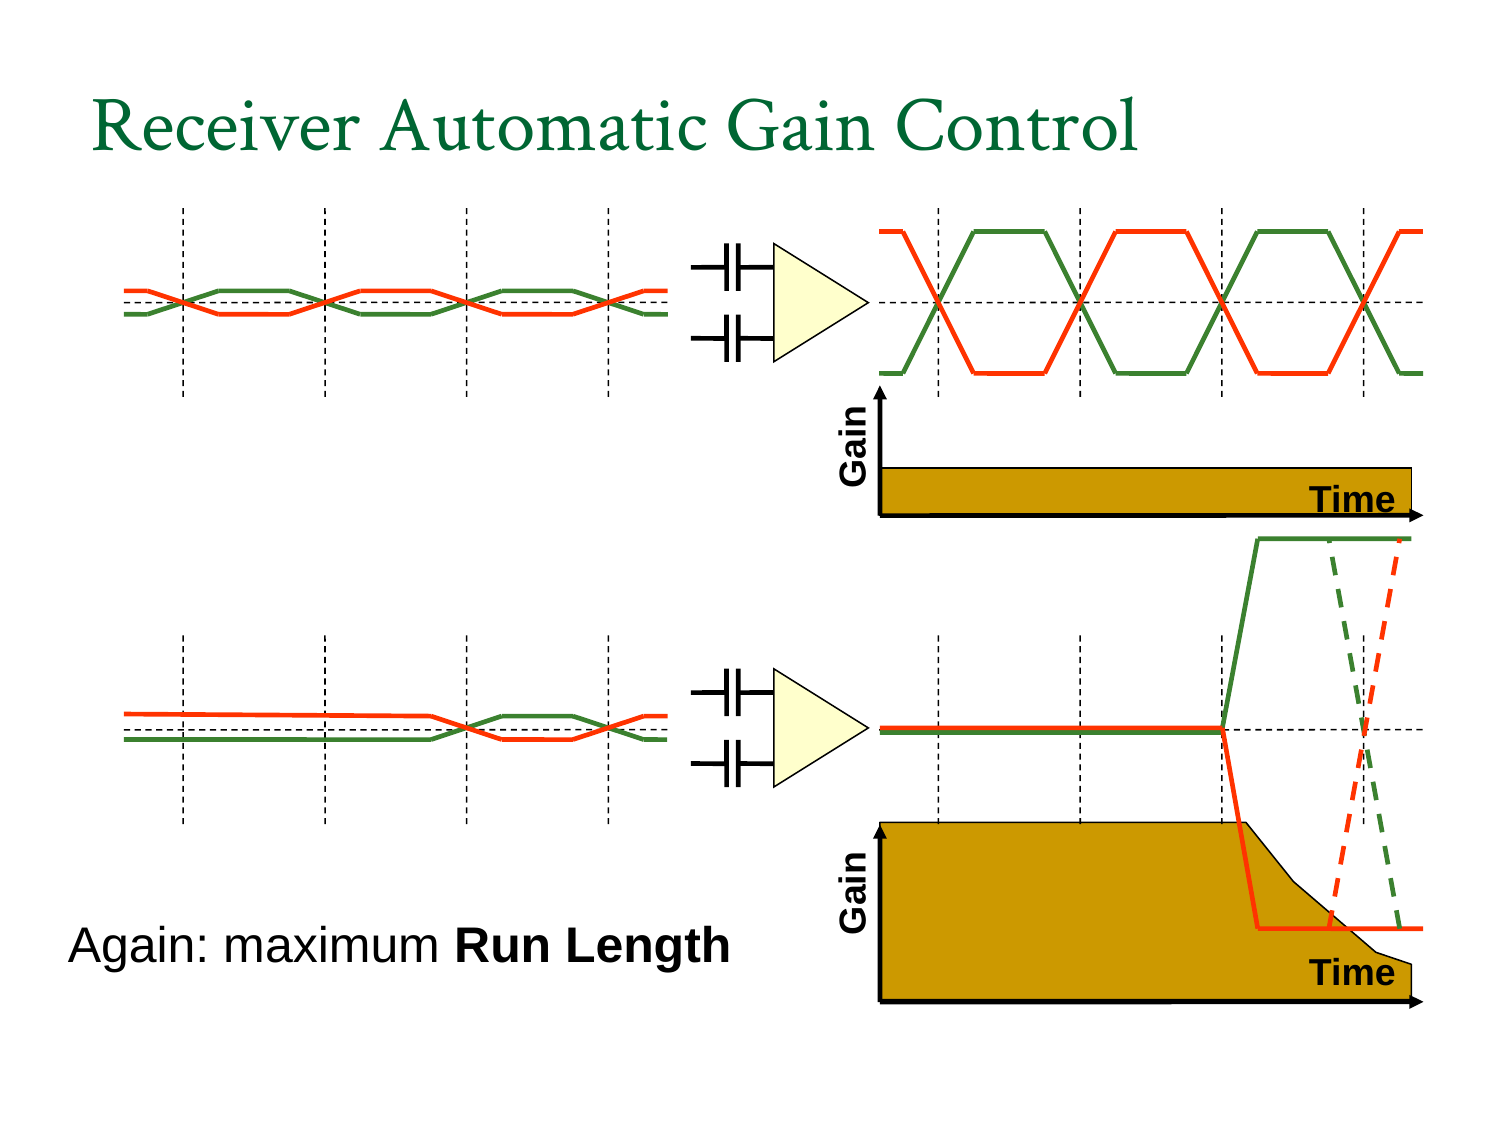

Receiver Automatic Gain Control

Gain
Time

Gain
Again: maximum Run Length

Time